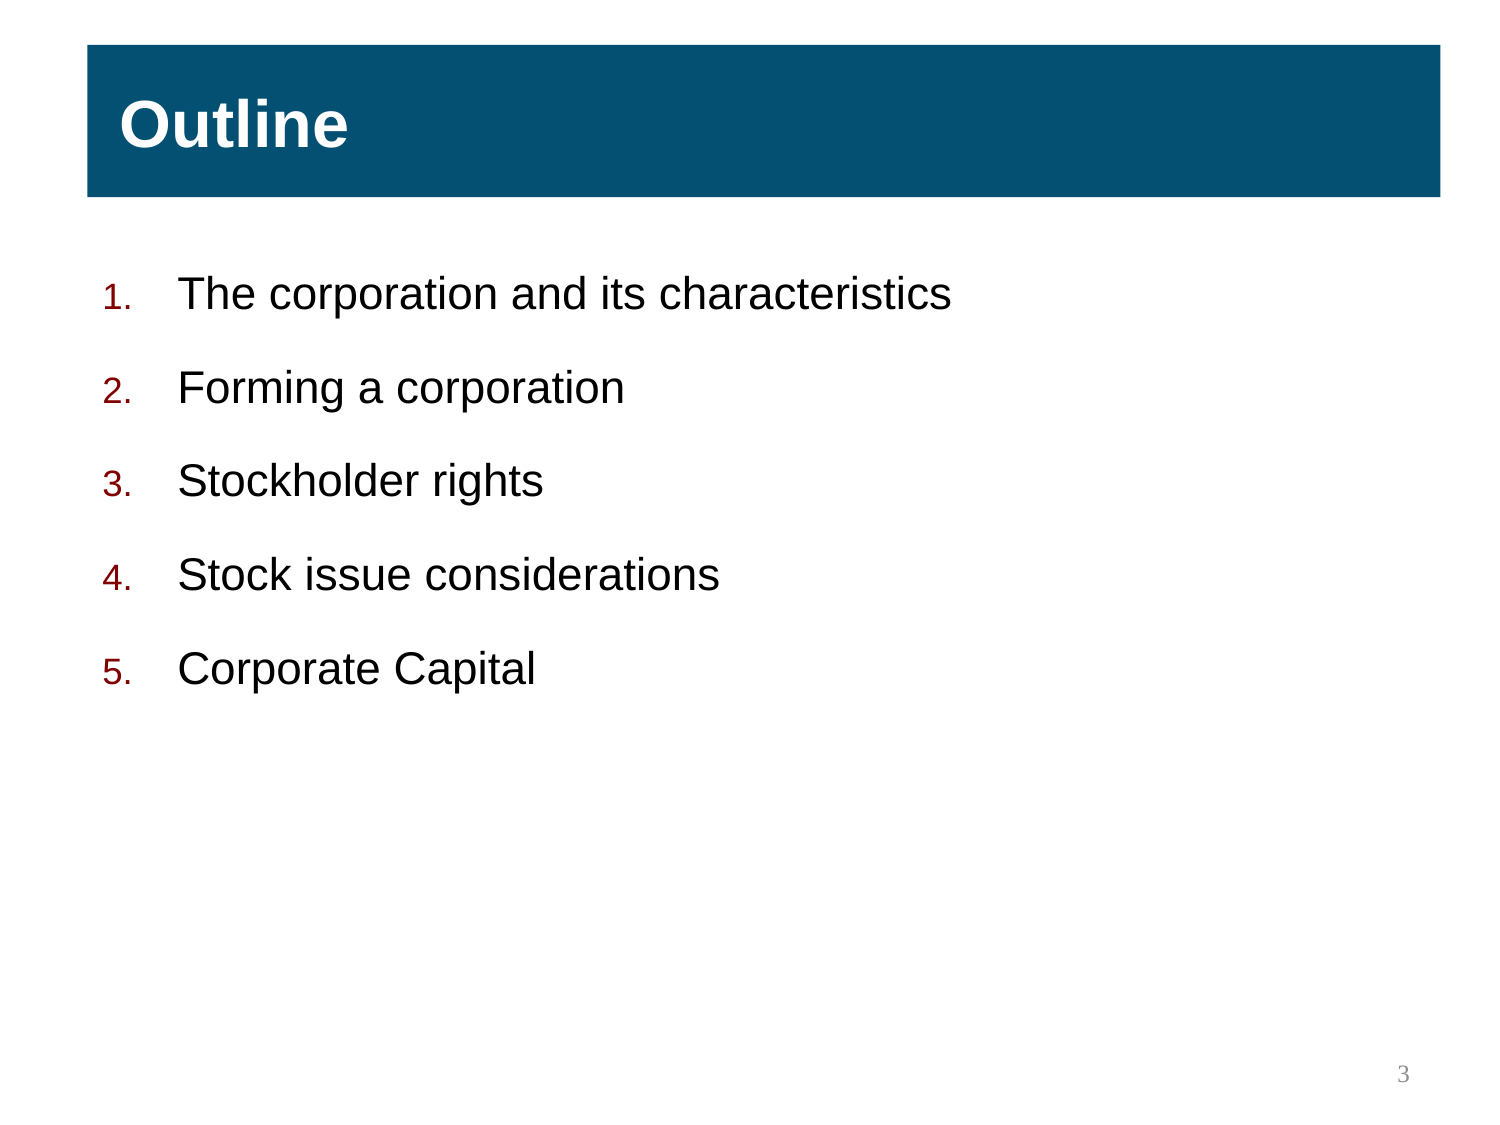

Outline
The corporation and its characteristics
Forming a corporation
Stockholder rights
Stock issue considerations
Corporate Capital
3